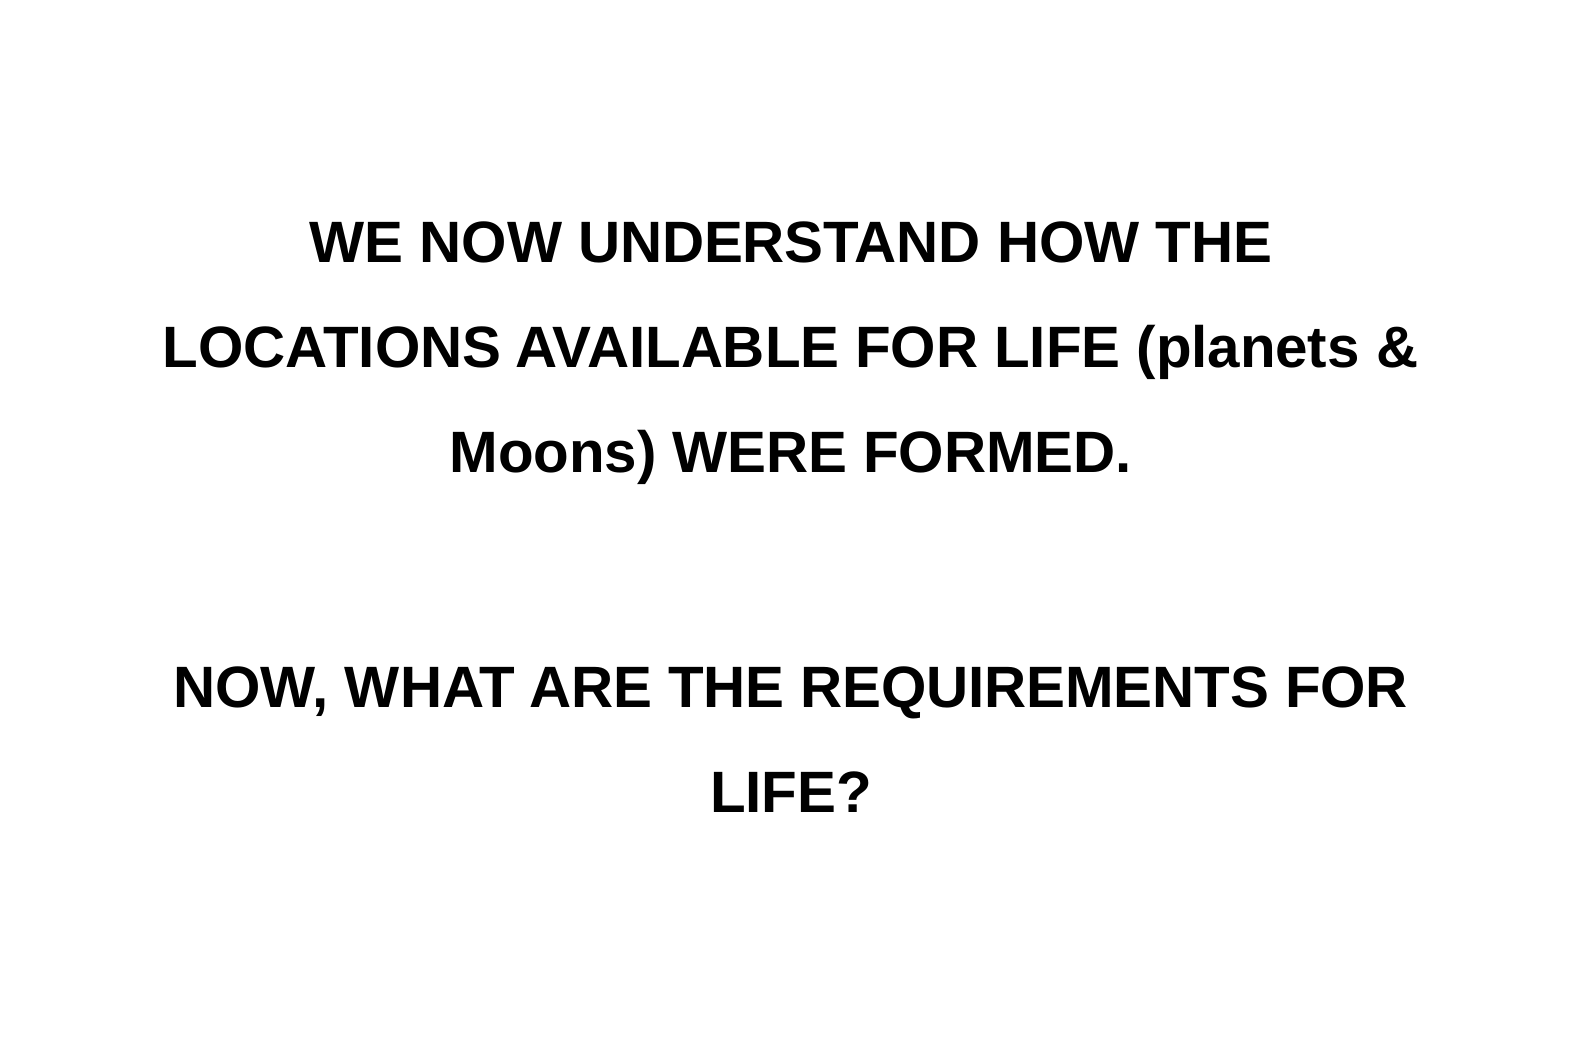

WE NOW UNDERSTAND HOW THE LOCATIONS AVAILABLE FOR LIFE (planets & Moons) WERE FORMED.

NOW, WHAT ARE THE REQUIREMENTS FOR LIFE?